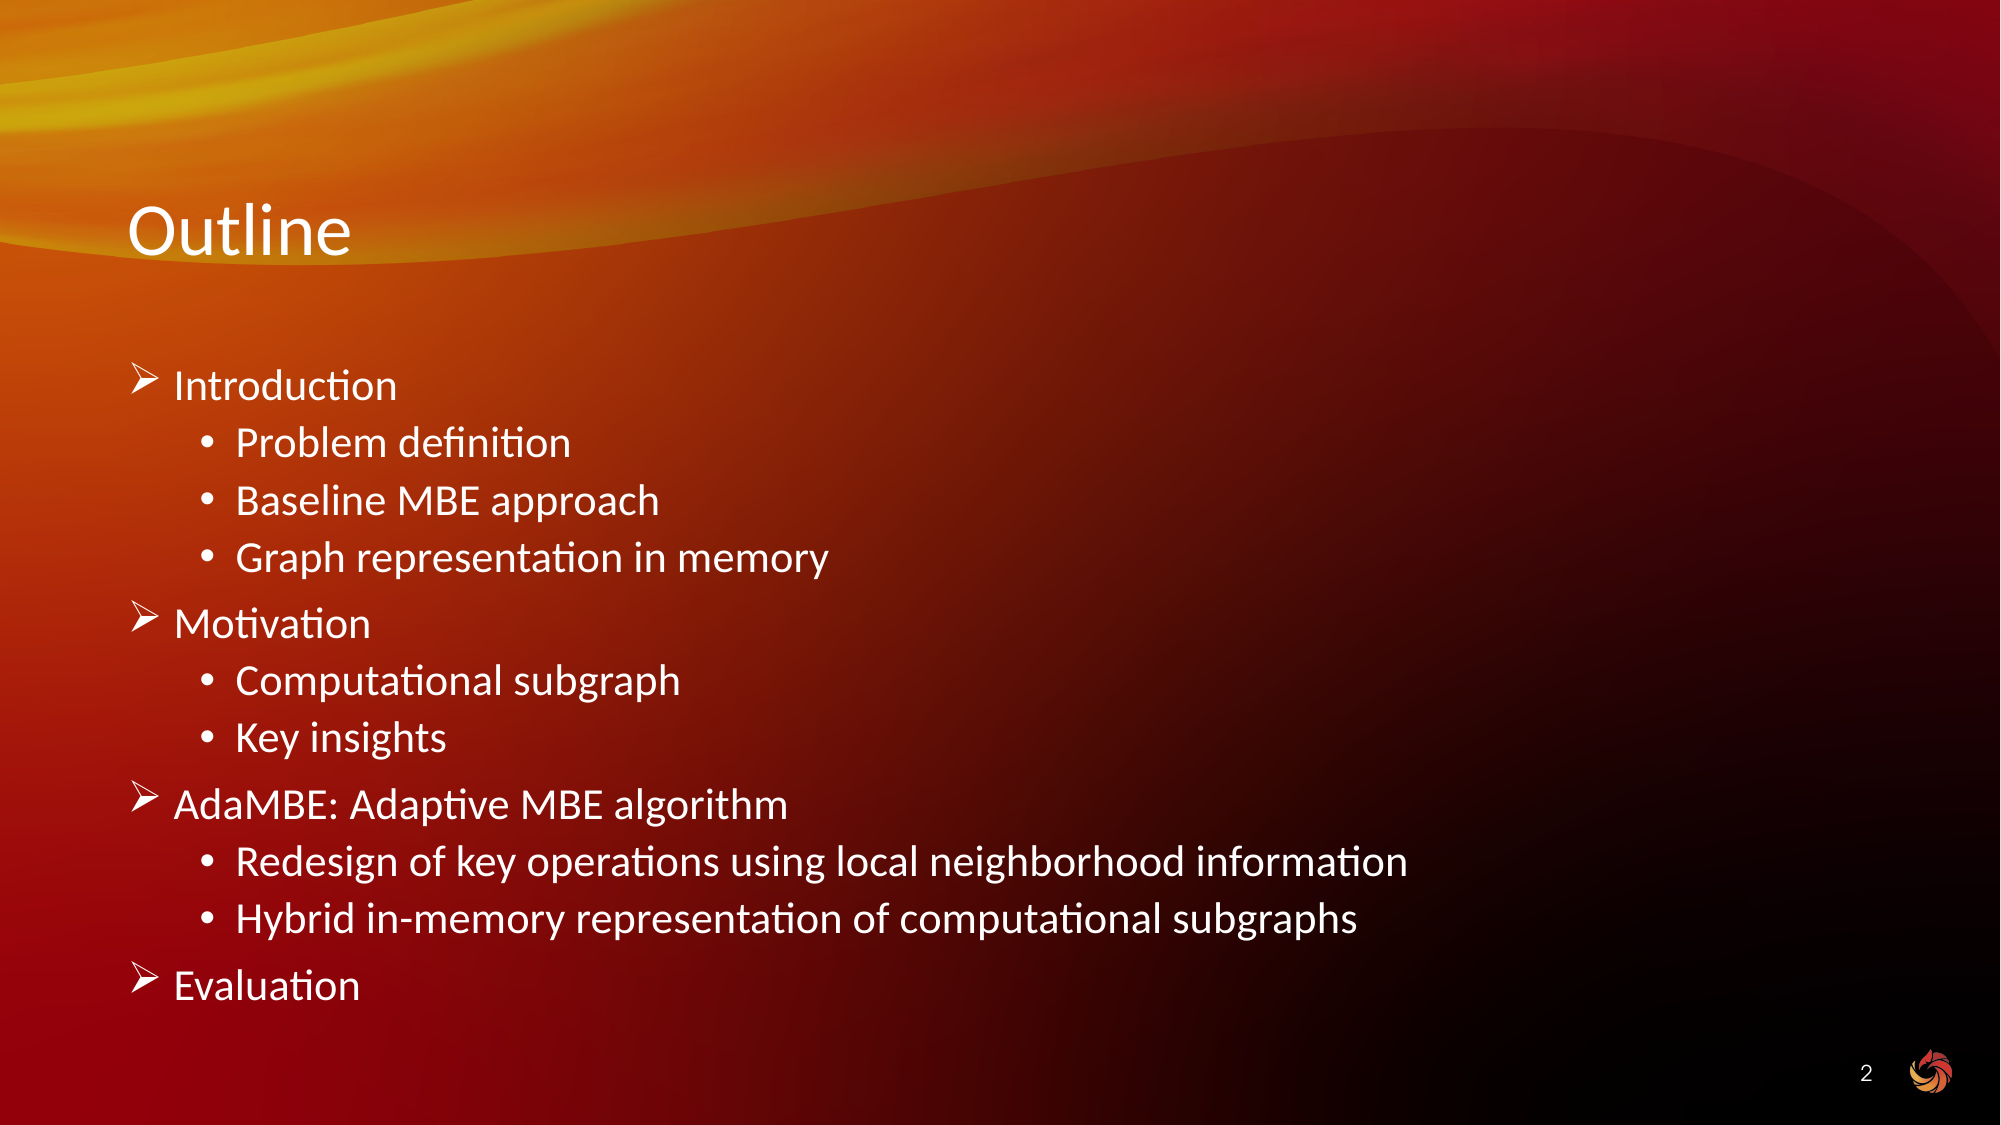

# Outline
 Introduction
Problem definition
Baseline MBE approach
Graph representation in memory
 Motivation
Computational subgraph
Key insights
 AdaMBE: Adaptive MBE algorithm
Redesign of key operations using local neighborhood information
Hybrid in-memory representation of computational subgraphs
 Evaluation